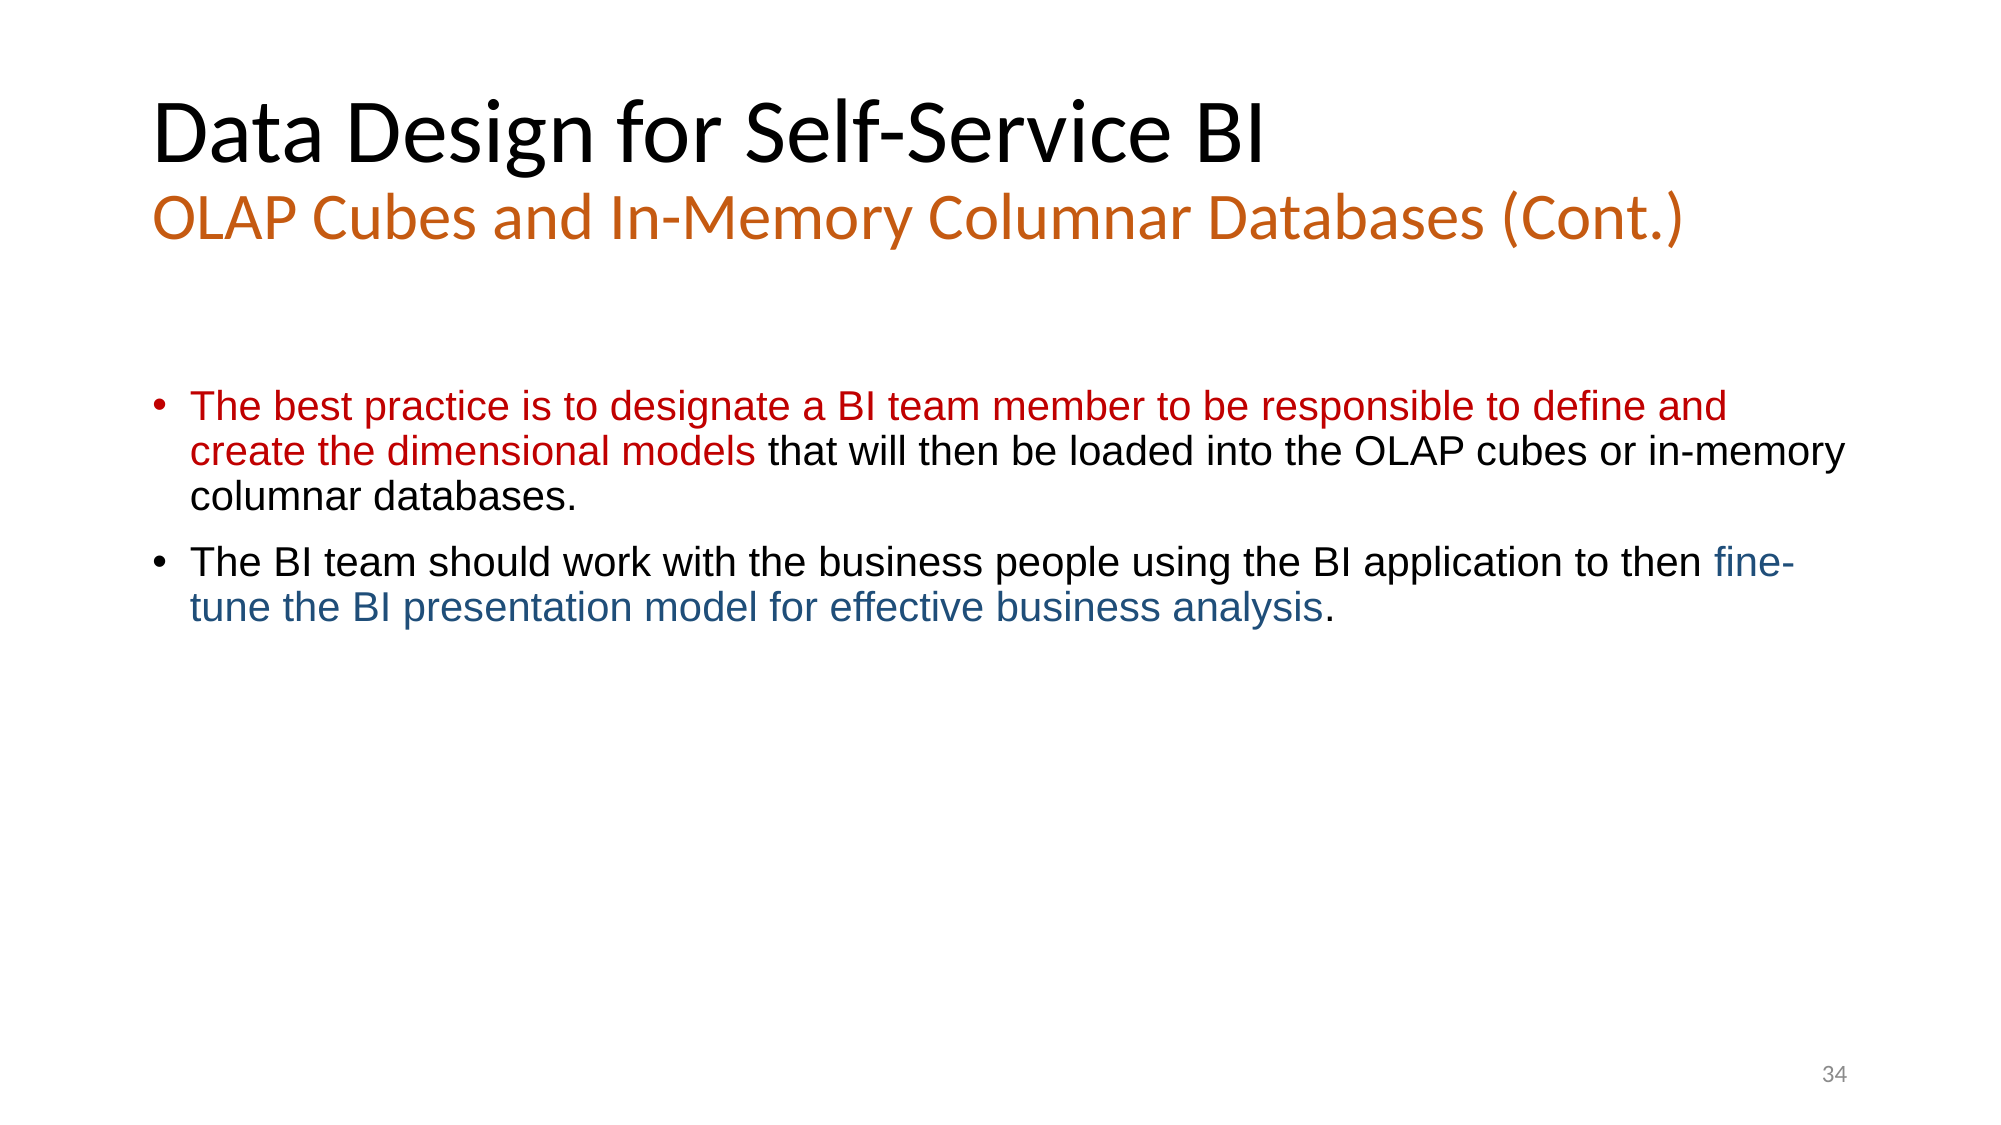

# Data Design for Self-Service BI OLAP Cubes and In-Memory Columnar Databases (Cont.)

The best practice is to designate a BI team member to be responsible to define and create the dimensional models that will then be loaded into the OLAP cubes or in-memory columnar databases.
The BI team should work with the business people using the BI application to then fine-tune the BI presentation model for effective business analysis.
34